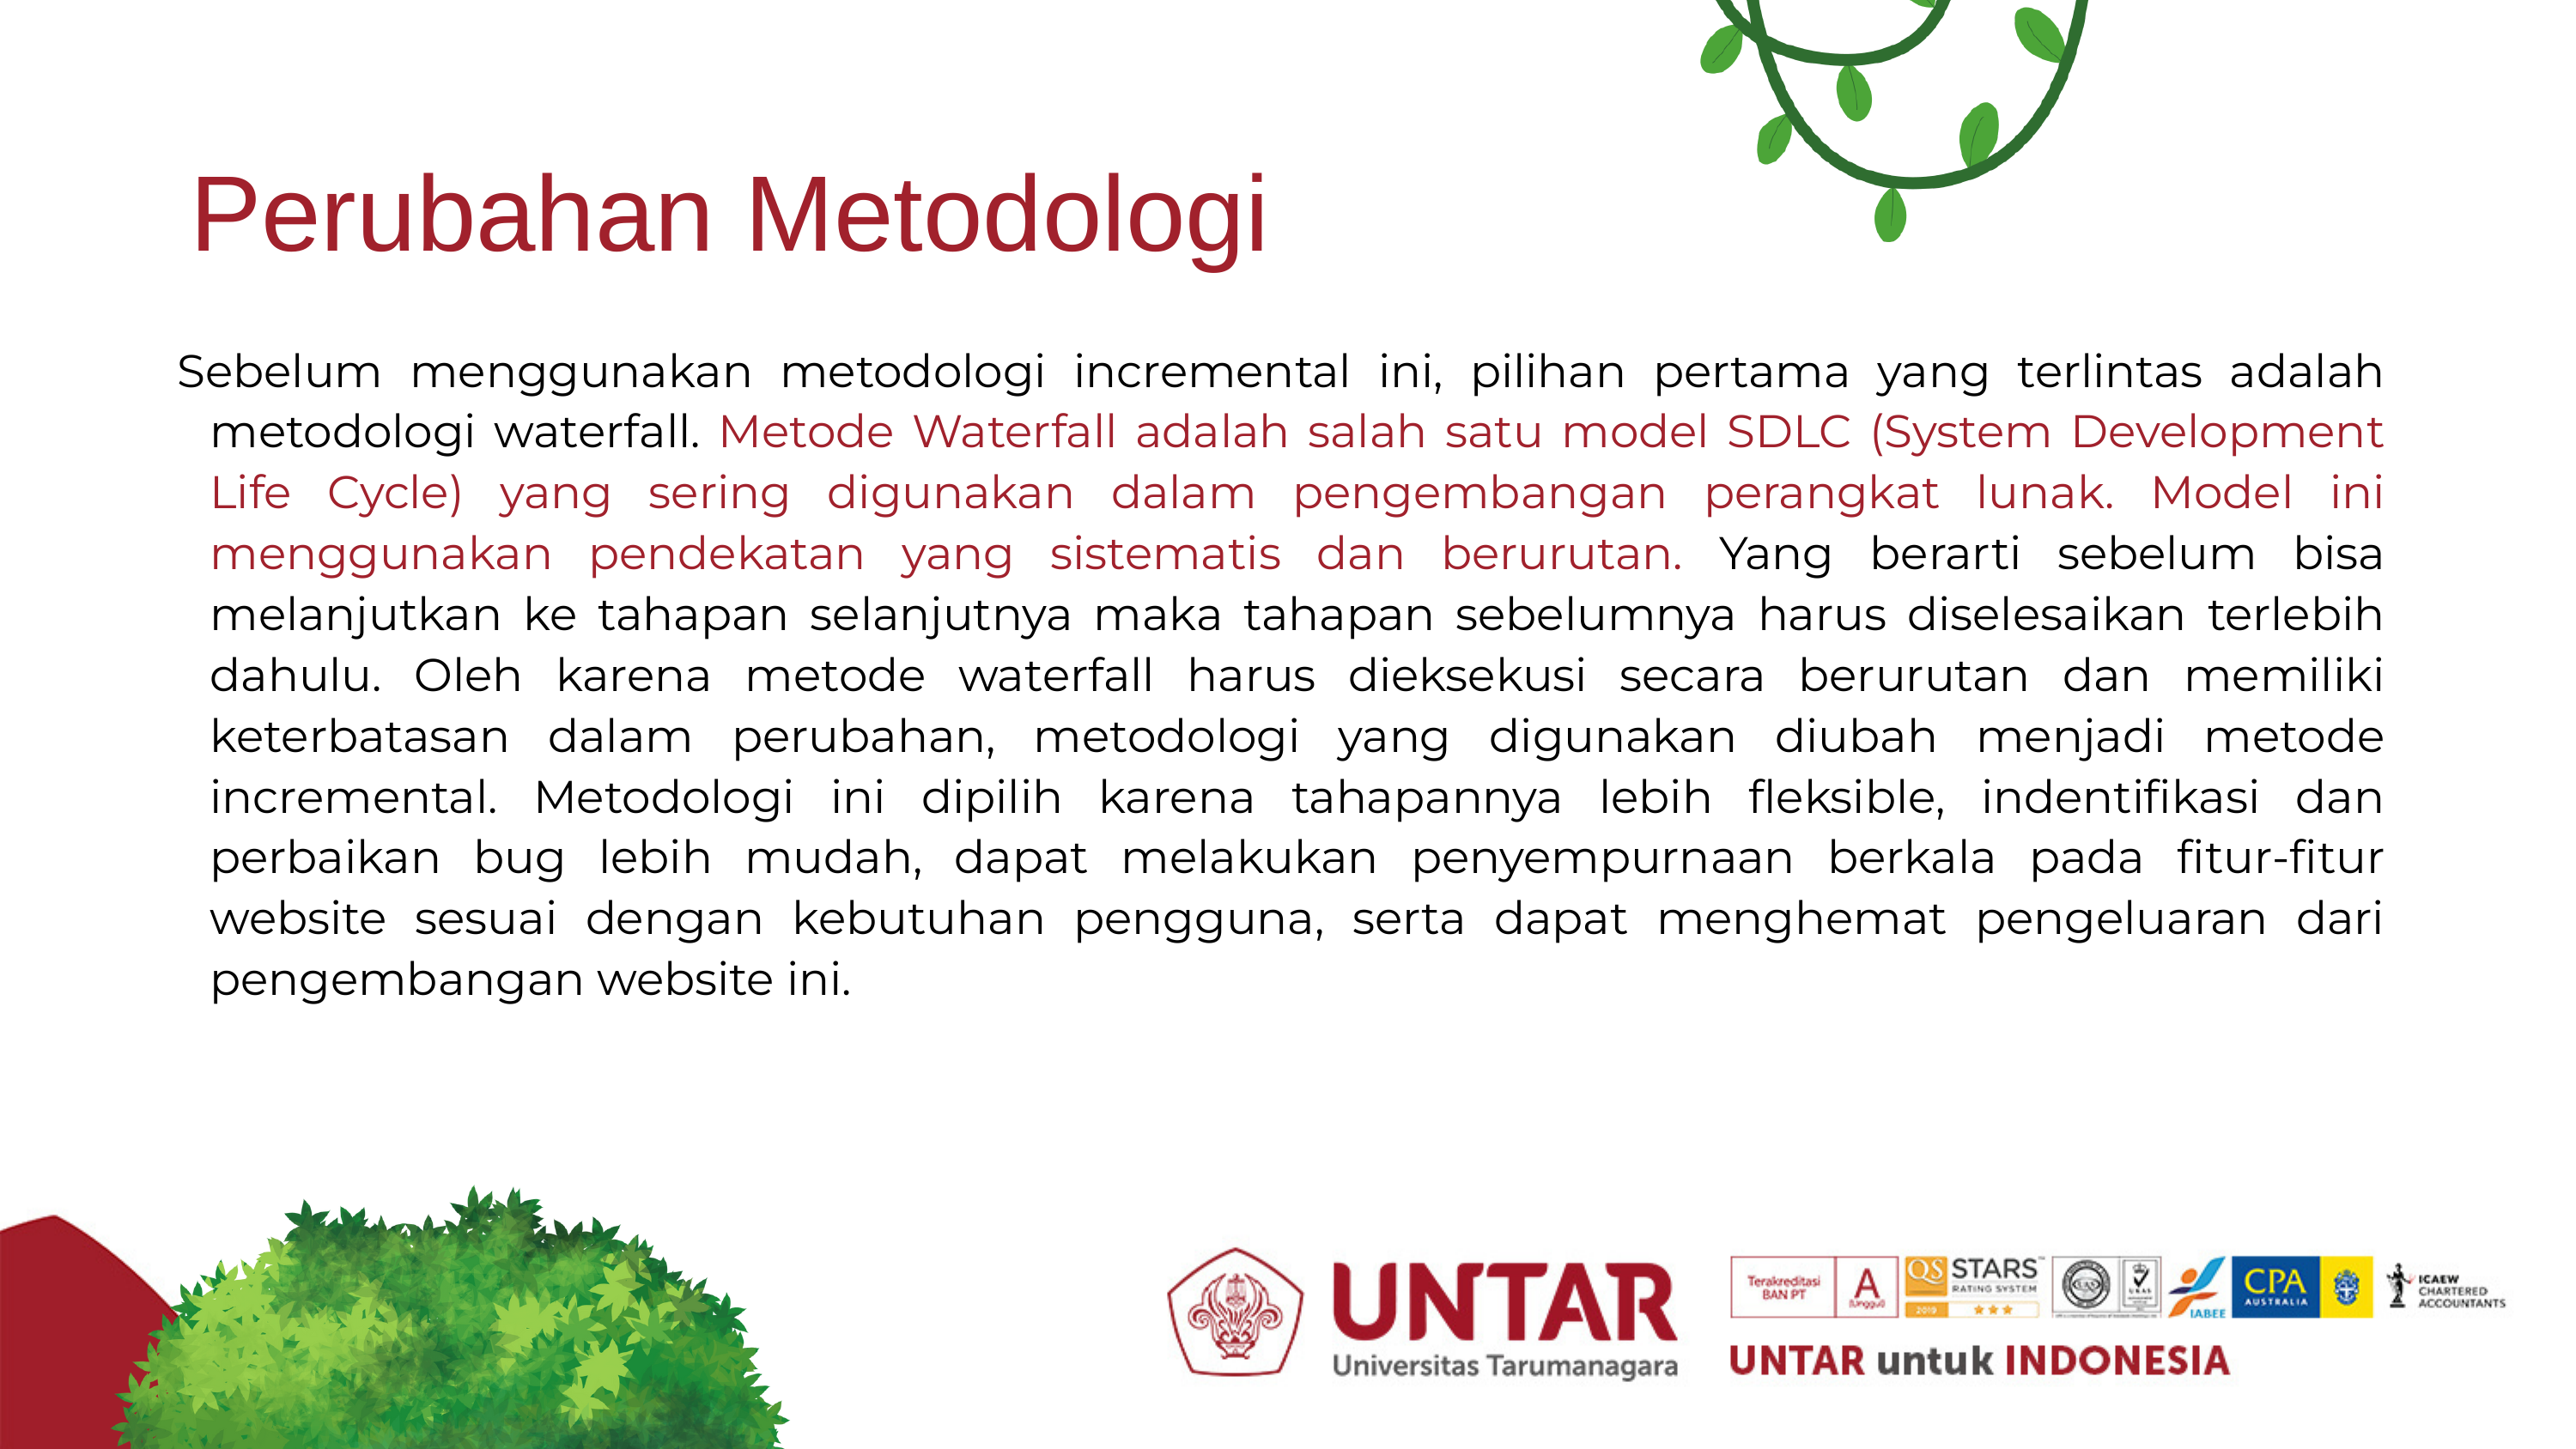

Perubahan Metodologi
Sebelum menggunakan metodologi incremental ini, pilihan pertama yang terlintas adalah metodologi waterfall. Metode Waterfall adalah salah satu model SDLC (System Development Life Cycle) yang sering digunakan dalam pengembangan perangkat lunak. Model ini menggunakan pendekatan yang sistematis dan berurutan. Yang berarti sebelum bisa melanjutkan ke tahapan selanjutnya maka tahapan sebelumnya harus diselesaikan terlebih dahulu. Oleh karena metode waterfall harus dieksekusi secara berurutan dan memiliki keterbatasan dalam perubahan, metodologi yang digunakan diubah menjadi metode incremental. Metodologi ini dipilih karena tahapannya lebih fleksible, indentifikasi dan perbaikan bug lebih mudah, dapat melakukan penyempurnaan berkala pada fitur-fitur website sesuai dengan kebutuhan pengguna, serta dapat menghemat pengeluaran dari pengembangan website ini.